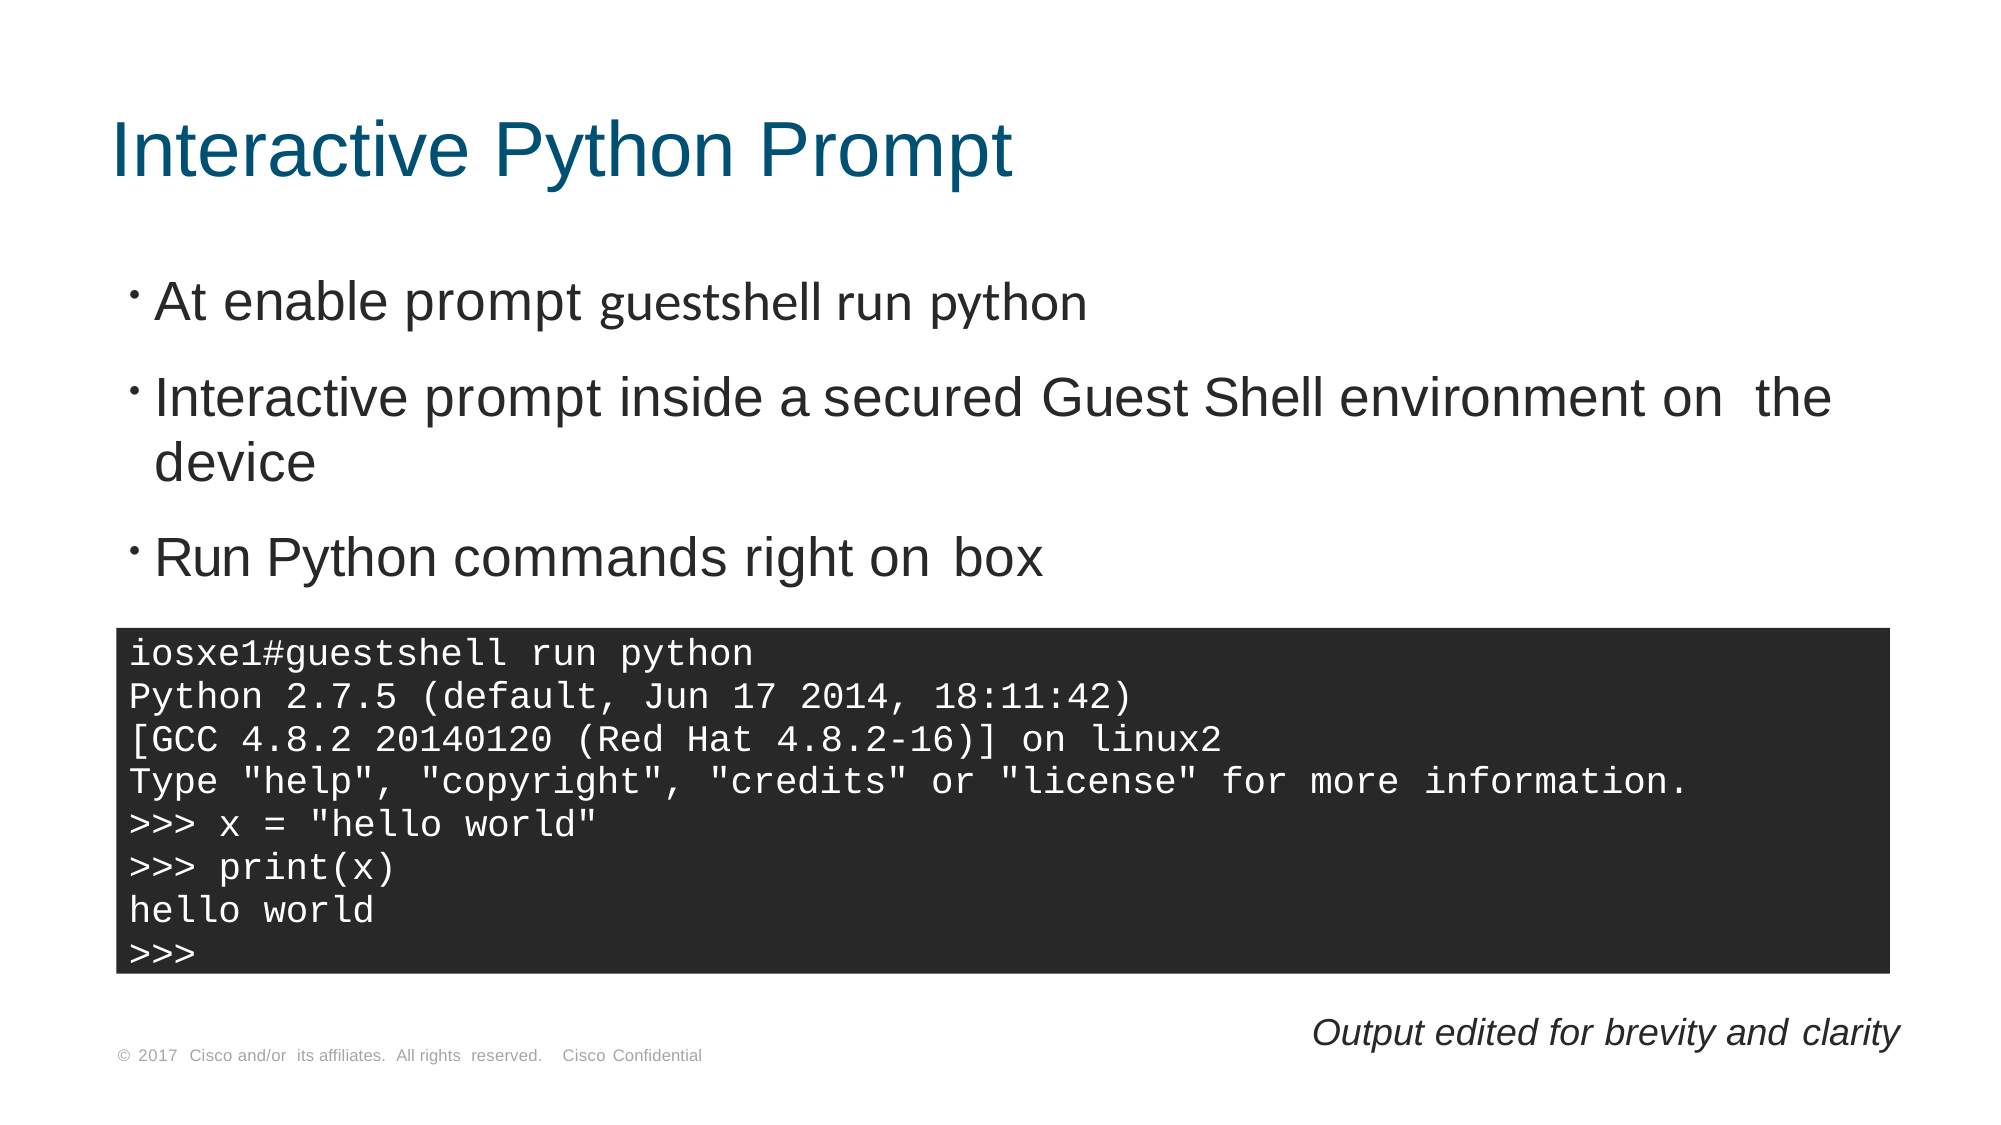

# Interactive Python Prompt
At enable prompt guestshell run python
Interactive prompt inside a secured Guest Shell environment on the
device
Run Python commands right on box
iosxe1#guestshell run python
Python 2.7.5 (default, Jun 17 2014, 18:11:42)
[GCC 4.8.2 20140120 (Red Hat 4.8.2-16)] on linux2
Type "help", "copyright", "credits" or "license" for more information.
>>> x = "hello world"
>>> print(x)
hello world
>>>
Output edited for brevity and clarity
© 2017  Cisco and/or  its affiliates.  All rights  reserved.    Cisco Confidential